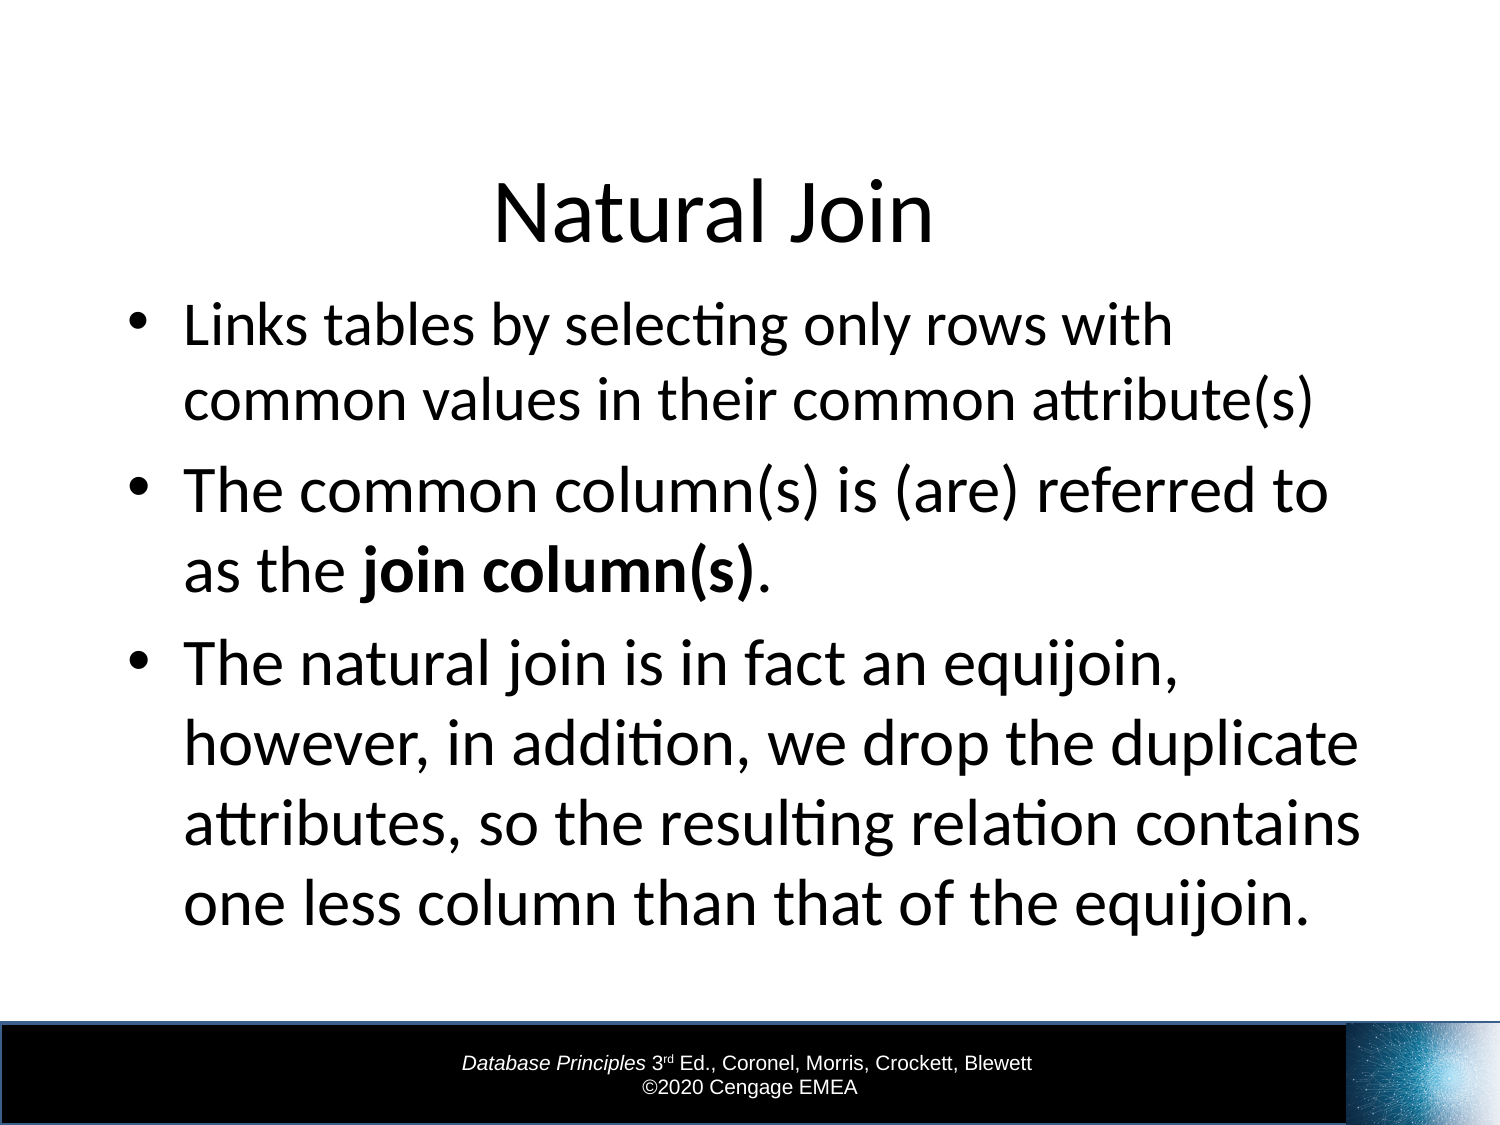

# Natural Join
Links tables by selecting only rows with common values in their common attribute(s)
The common column(s) is (are) referred to as the join column(s).
The natural join is in fact an equijoin, however, in addition, we drop the duplicate attributes, so the resulting relation contains one less column than that of the equijoin.